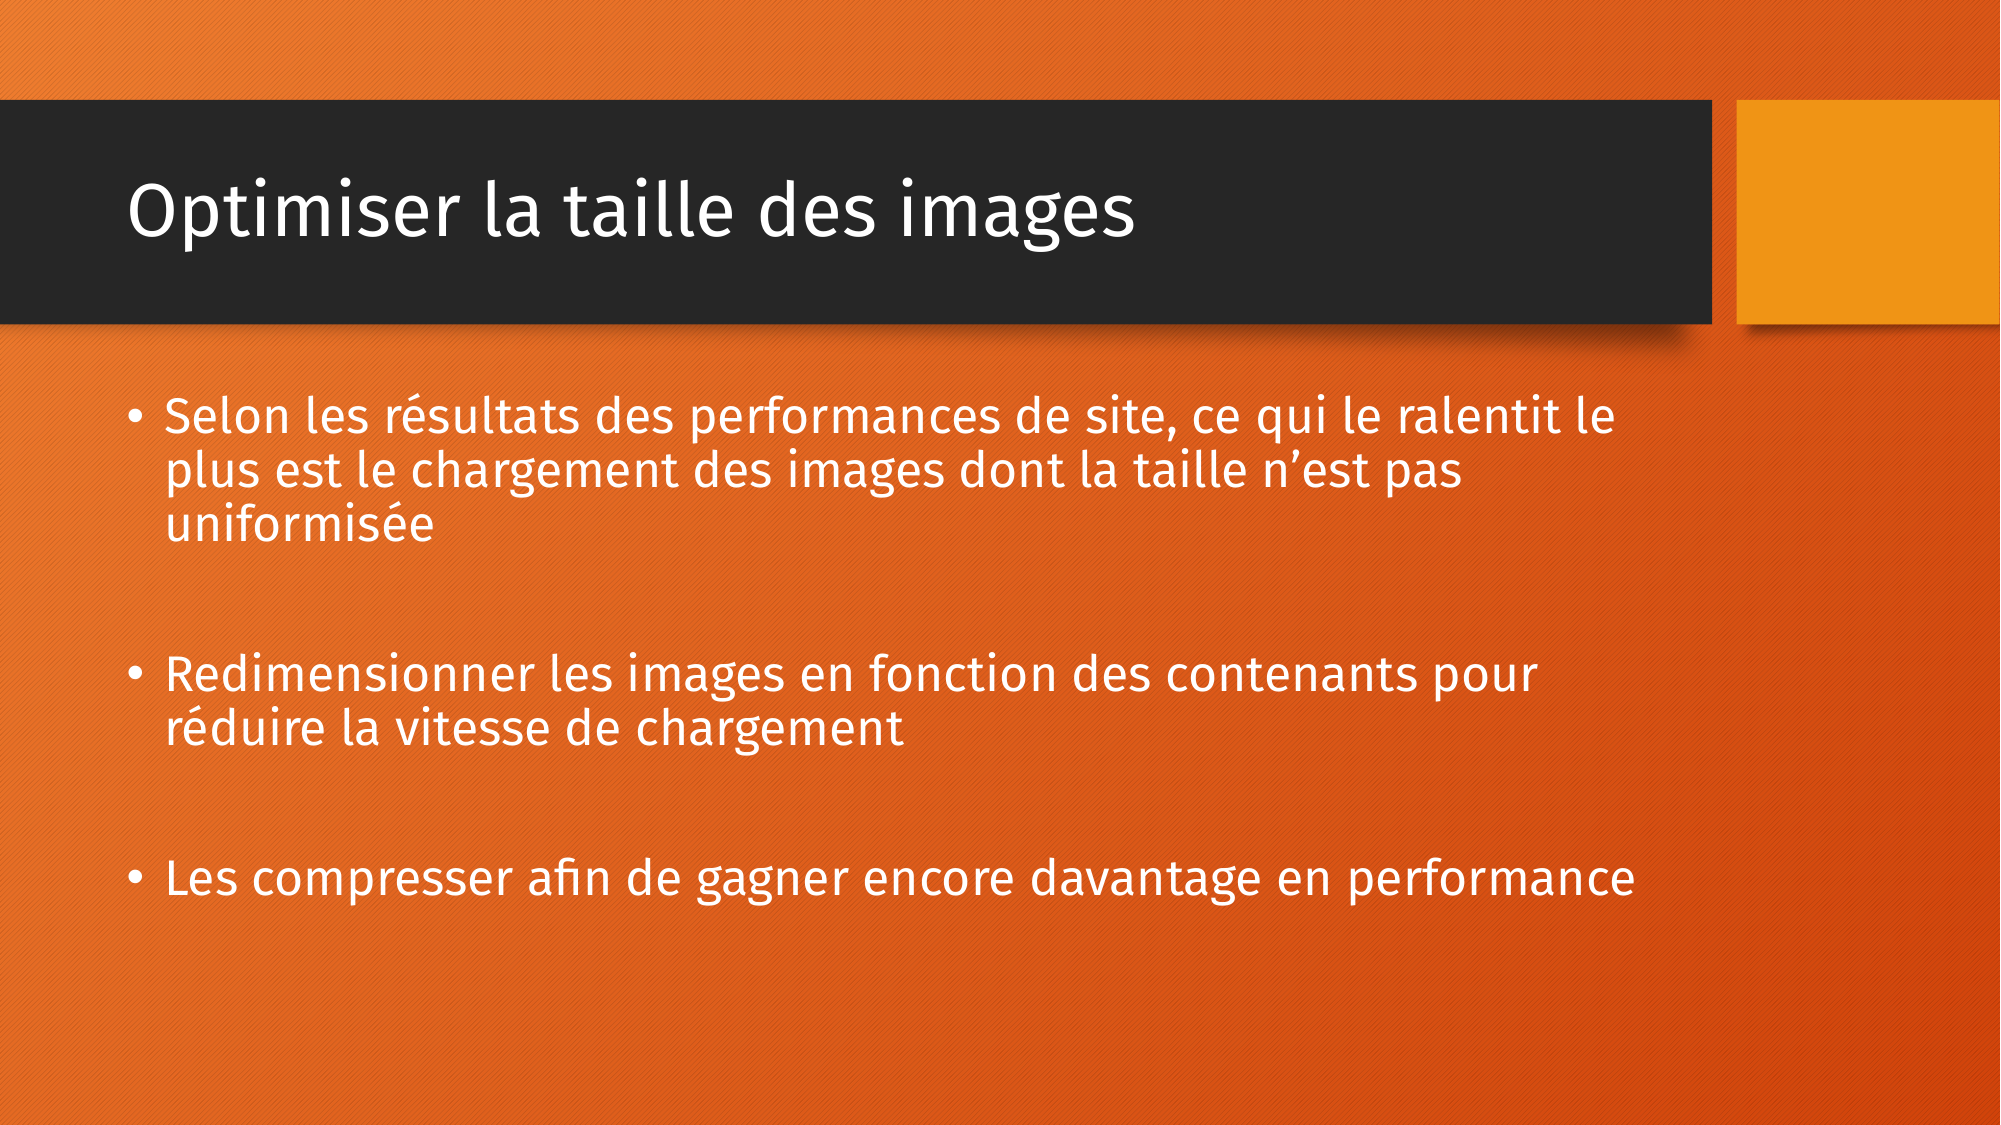

# Optimiser la taille des images
Selon les résultats des performances de site, ce qui le ralentit le plus est le chargement des images dont la taille n’est pas uniformisée

Redimensionner les images en fonction des contenants pour réduire la vitesse de chargement

Les compresser afin de gagner encore davantage en performance